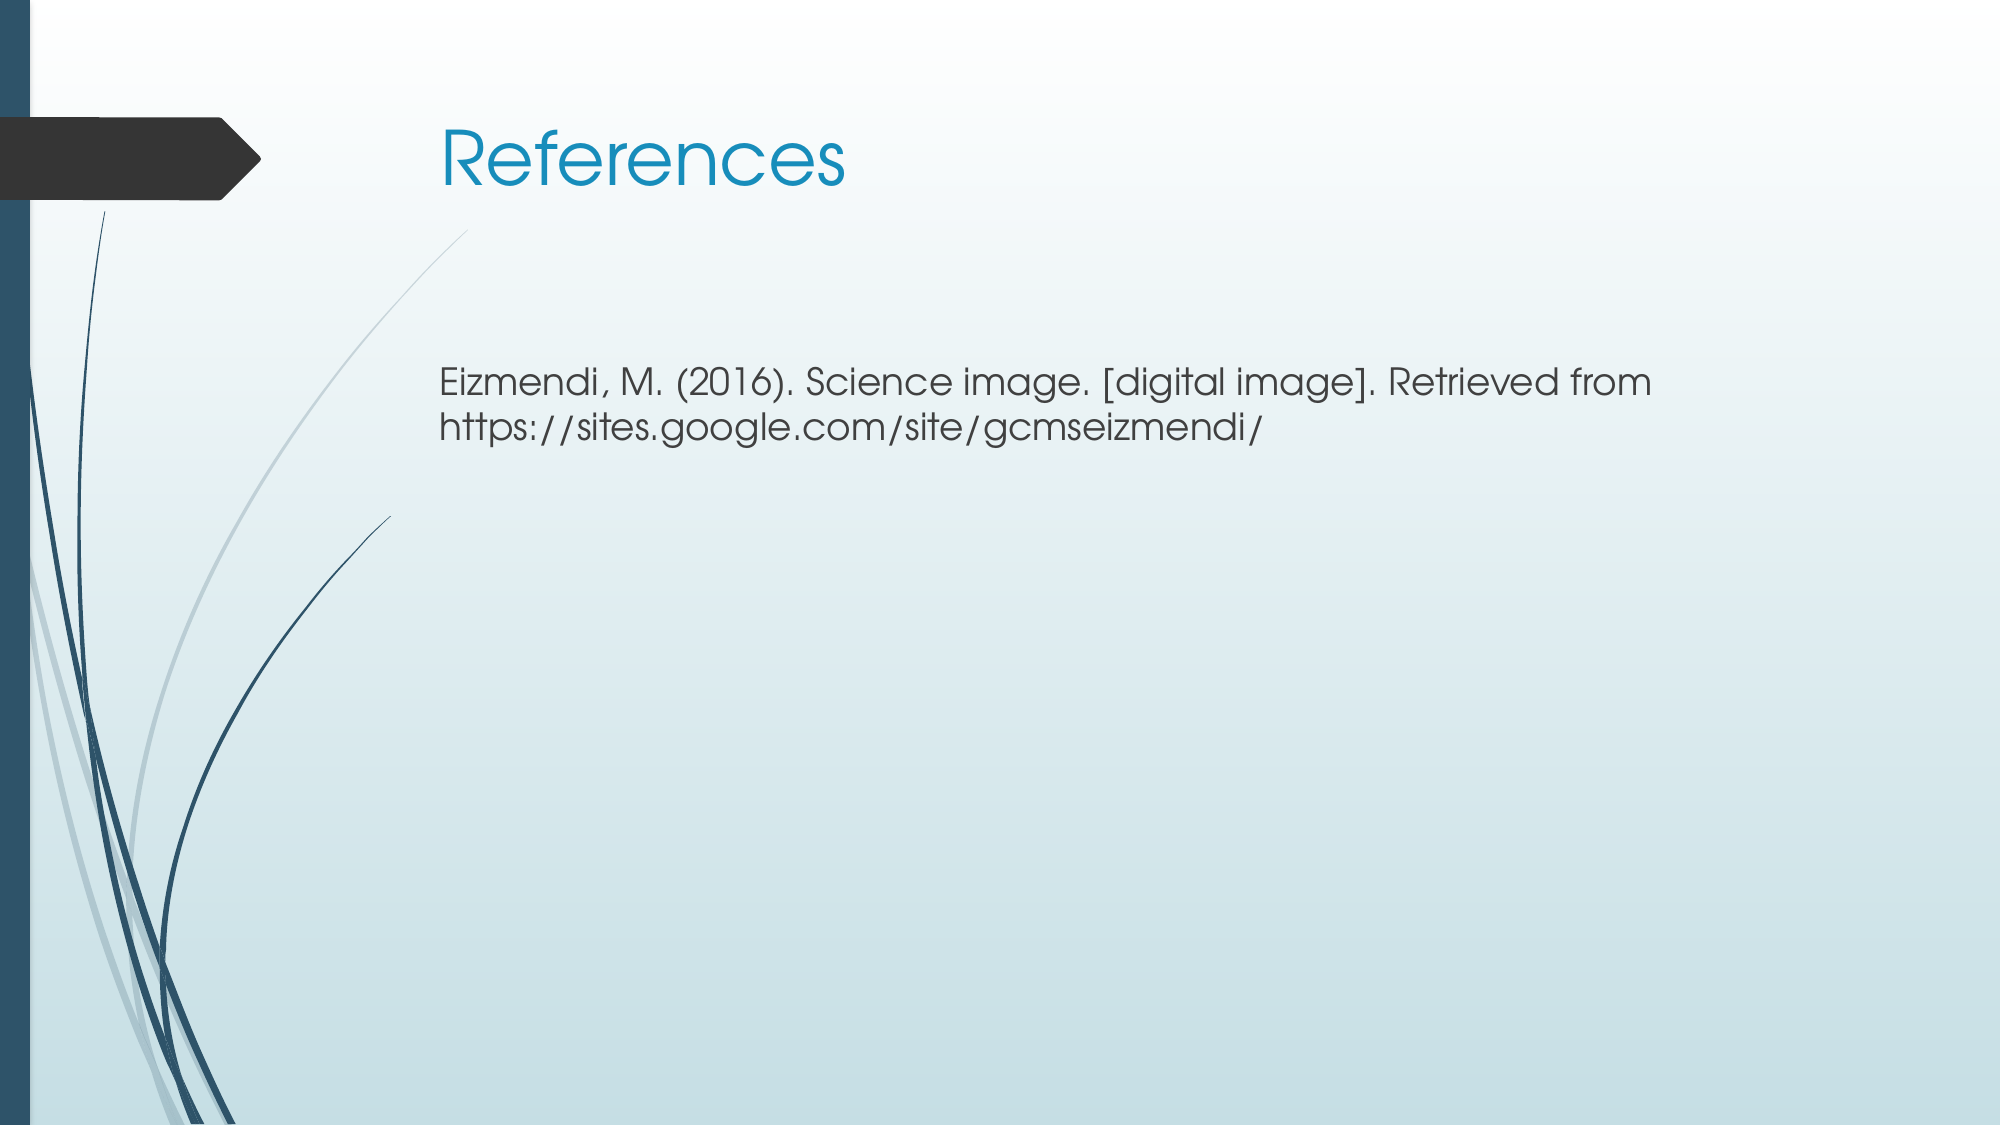

# References
Eizmendi, M. (2016). Science image. [digital image]. Retrieved from https://sites.google.com/site/gcmseizmendi/